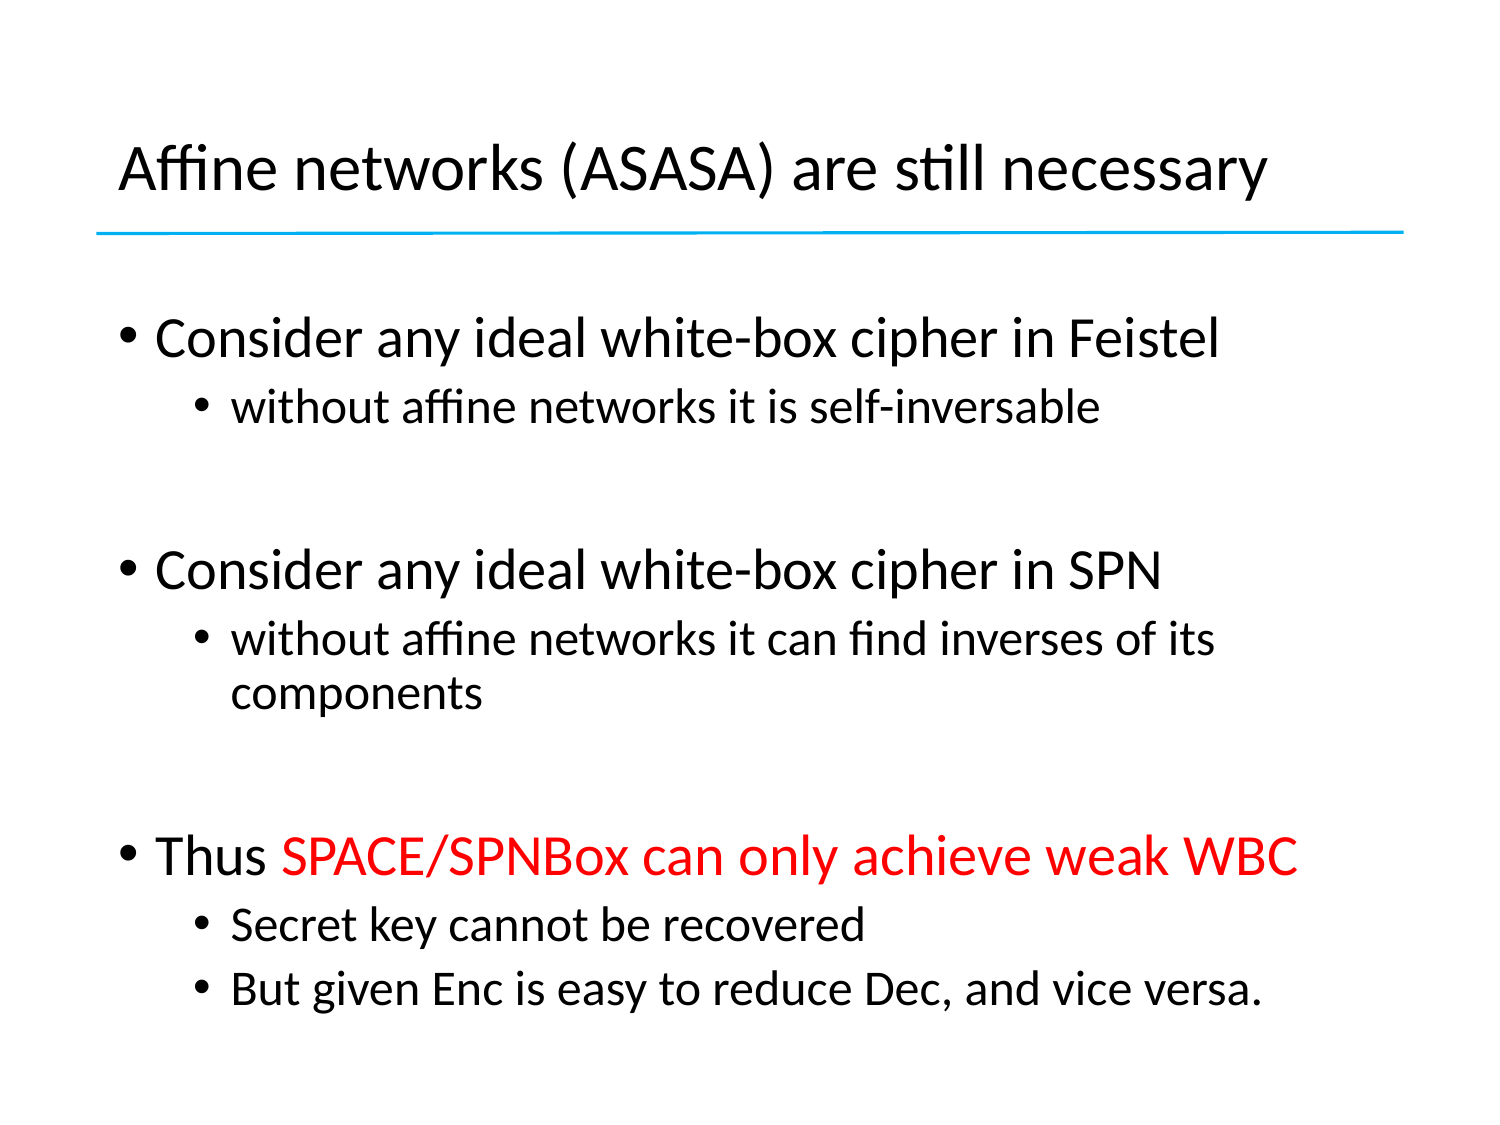

# Affine networks (ASASA) are still necessary
Consider any ideal white-box cipher in Feistel
without affine networks it is self-inversable

Consider any ideal white-box cipher in SPN
without affine networks it can find inverses of its components

Thus SPACE/SPNBox can only achieve weak WBC
Secret key cannot be recovered
But given Enc is easy to reduce Dec, and vice versa.